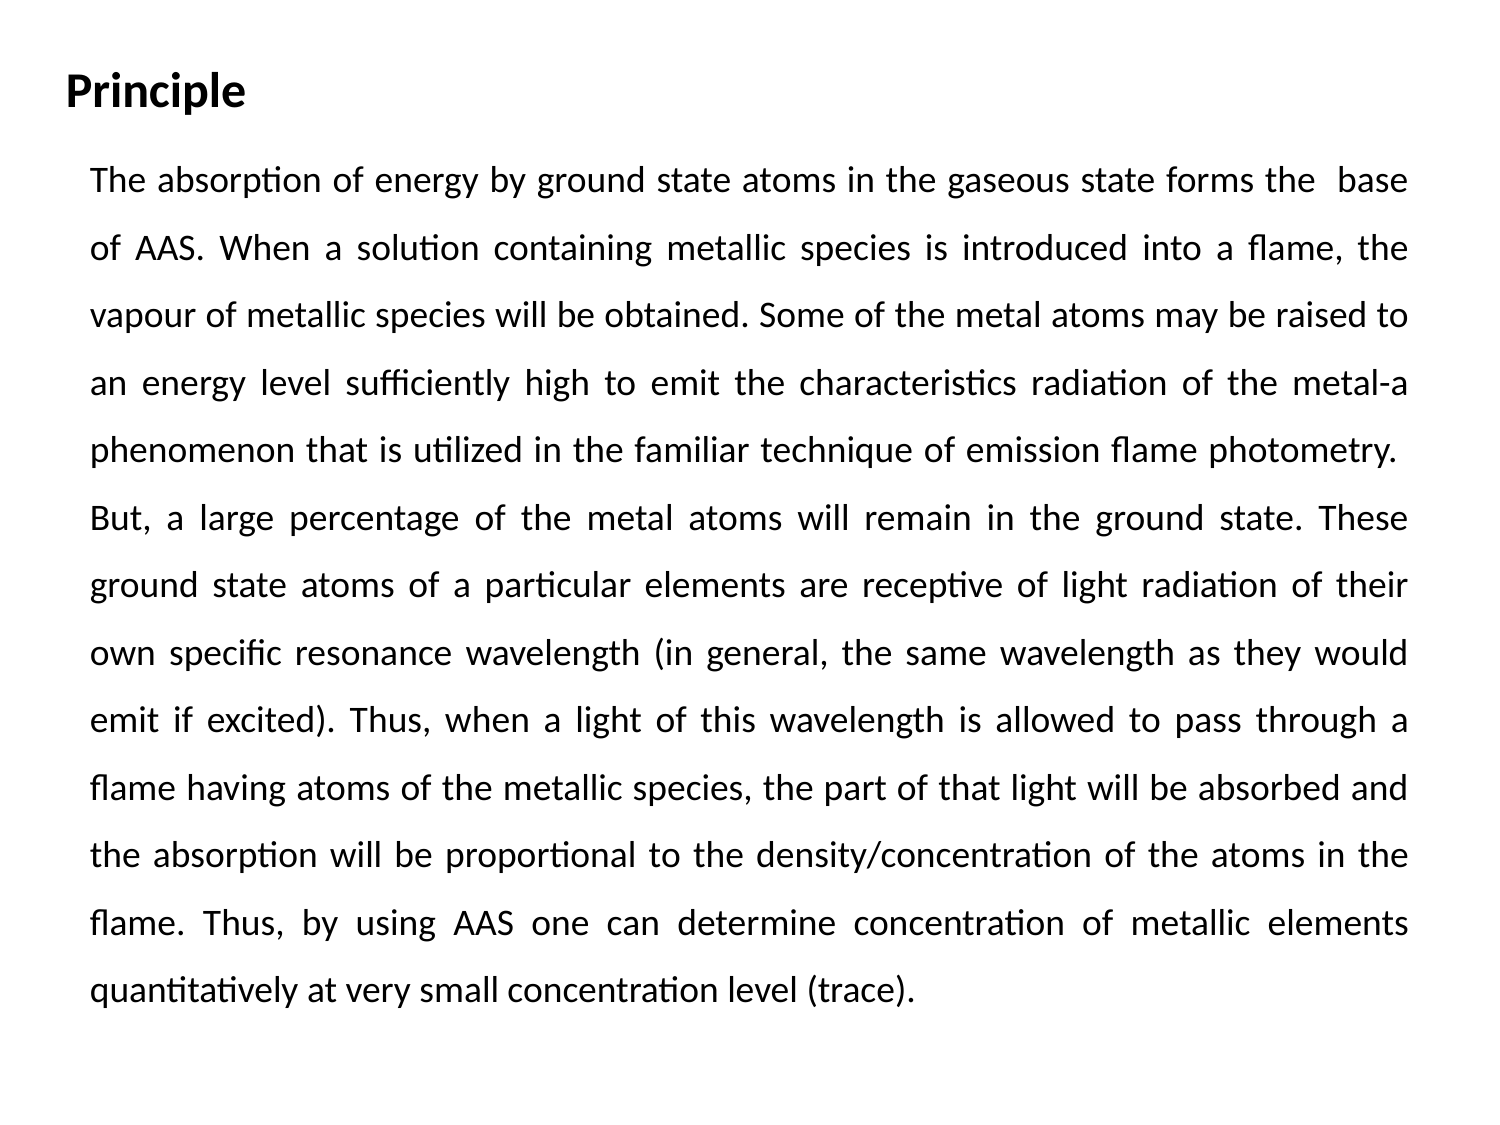

Principle
The absorption of energy by ground state atoms in the gaseous state forms the  base of AAS. When a solution containing metallic species is introduced into a flame, the vapour of metallic species will be obtained. Some of the metal atoms may be raised to an energy level sufficiently high to emit the characteristics radiation of the metal-a phenomenon that is utilized in the familiar technique of emission flame photometry.  But, a large percentage of the metal atoms will remain in the ground state. These ground state atoms of a particular elements are receptive of light radiation of their own specific resonance wavelength (in general, the same wavelength as they would emit if excited). Thus, when a light of this wavelength is allowed to pass through a flame having atoms of the metallic species, the part of that light will be absorbed and the absorption will be proportional to the density/concentration of the atoms in the flame. Thus, by using AAS one can determine concentration of metallic elements quantitatively at very small concentration level (trace).